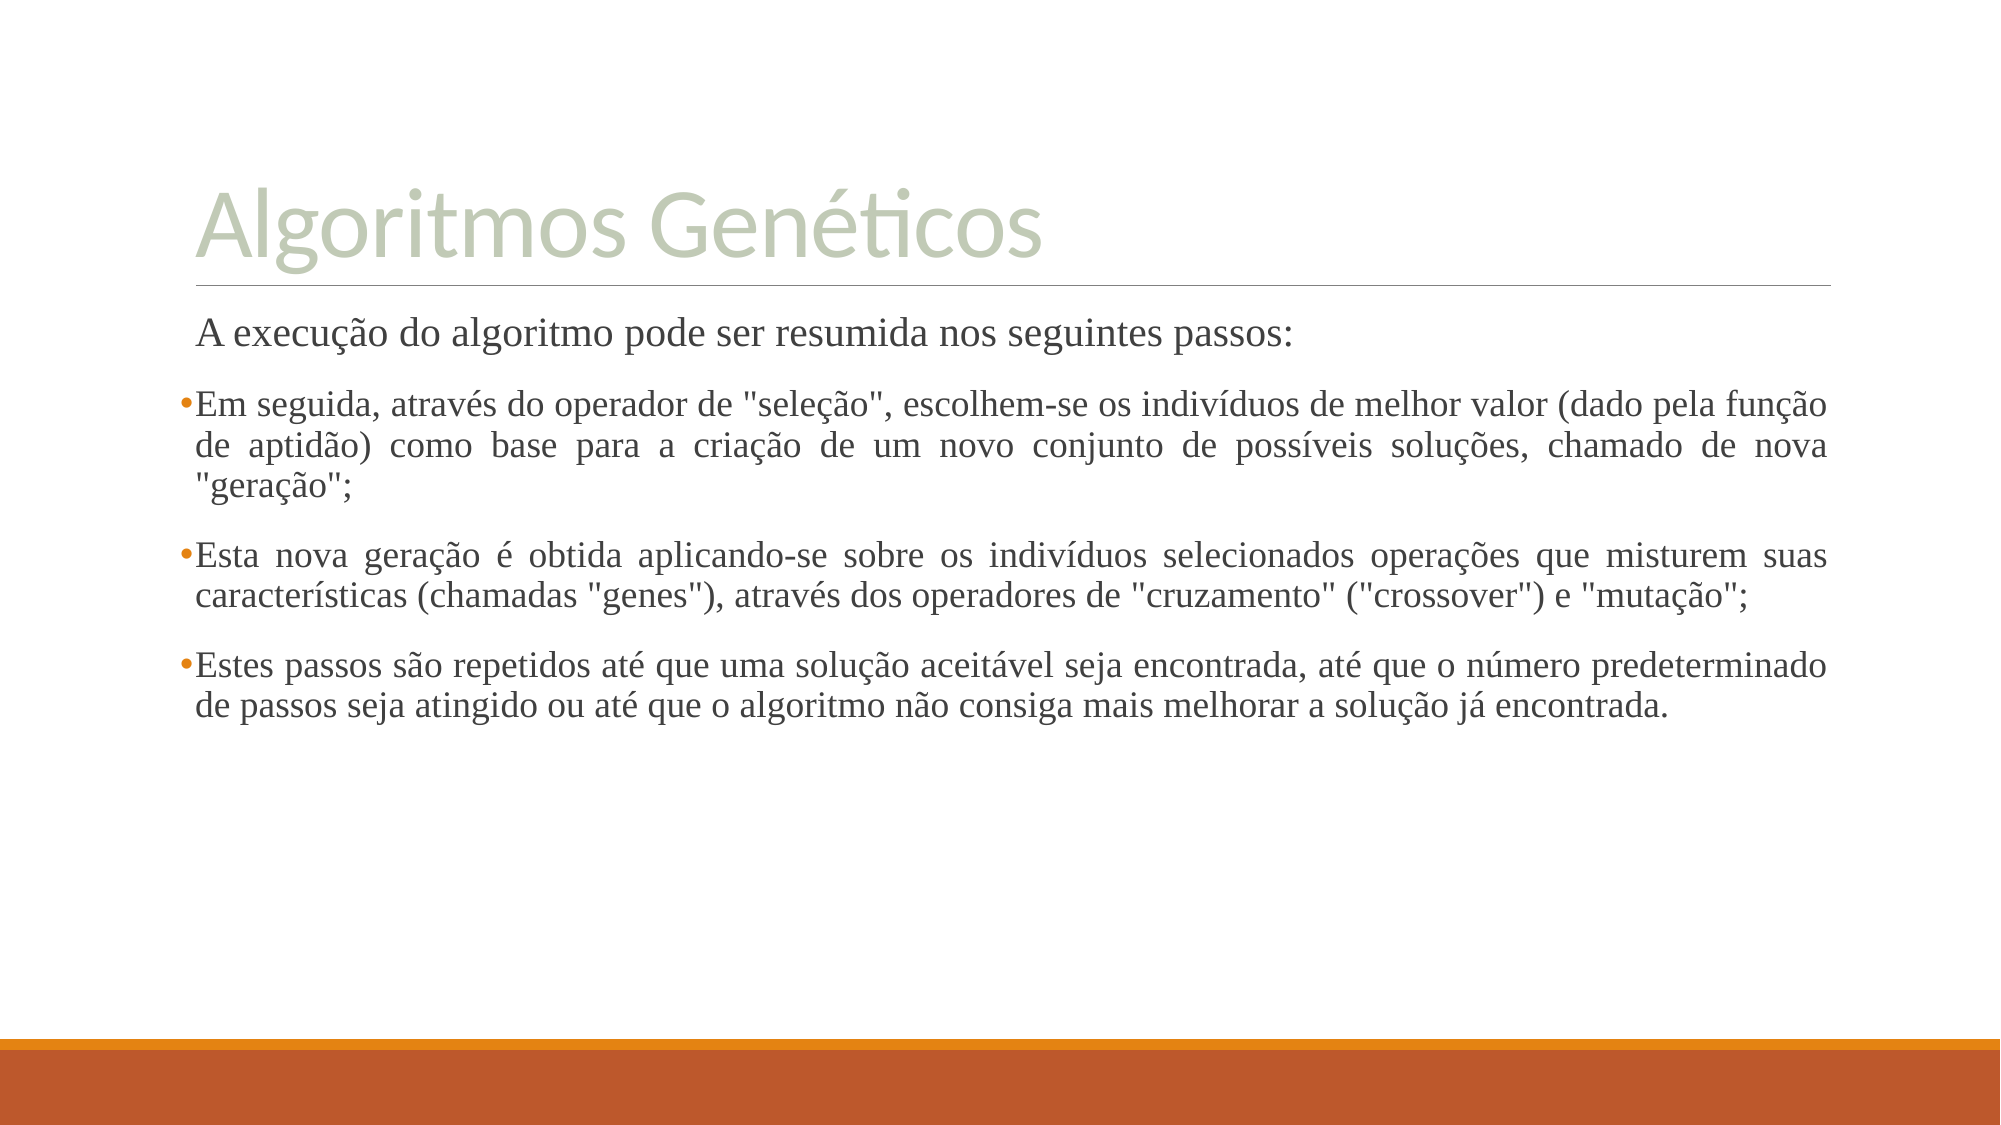

# Algoritmos Genéticos
A execução do algoritmo pode ser resumida nos seguintes passos:
Em seguida, através do operador de "seleção", escolhem-se os indivíduos de melhor valor (dado pela função de aptidão) como base para a criação de um novo conjunto de possíveis soluções, chamado de nova "geração";
Esta nova geração é obtida aplicando-se sobre os indivíduos selecionados operações que misturem suas características (chamadas "genes"), através dos operadores de "cruzamento" ("crossover") e "mutação";
Estes passos são repetidos até que uma solução aceitável seja encontrada, até que o número predeterminado de passos seja atingido ou até que o algoritmo não consiga mais melhorar a solução já encontrada.